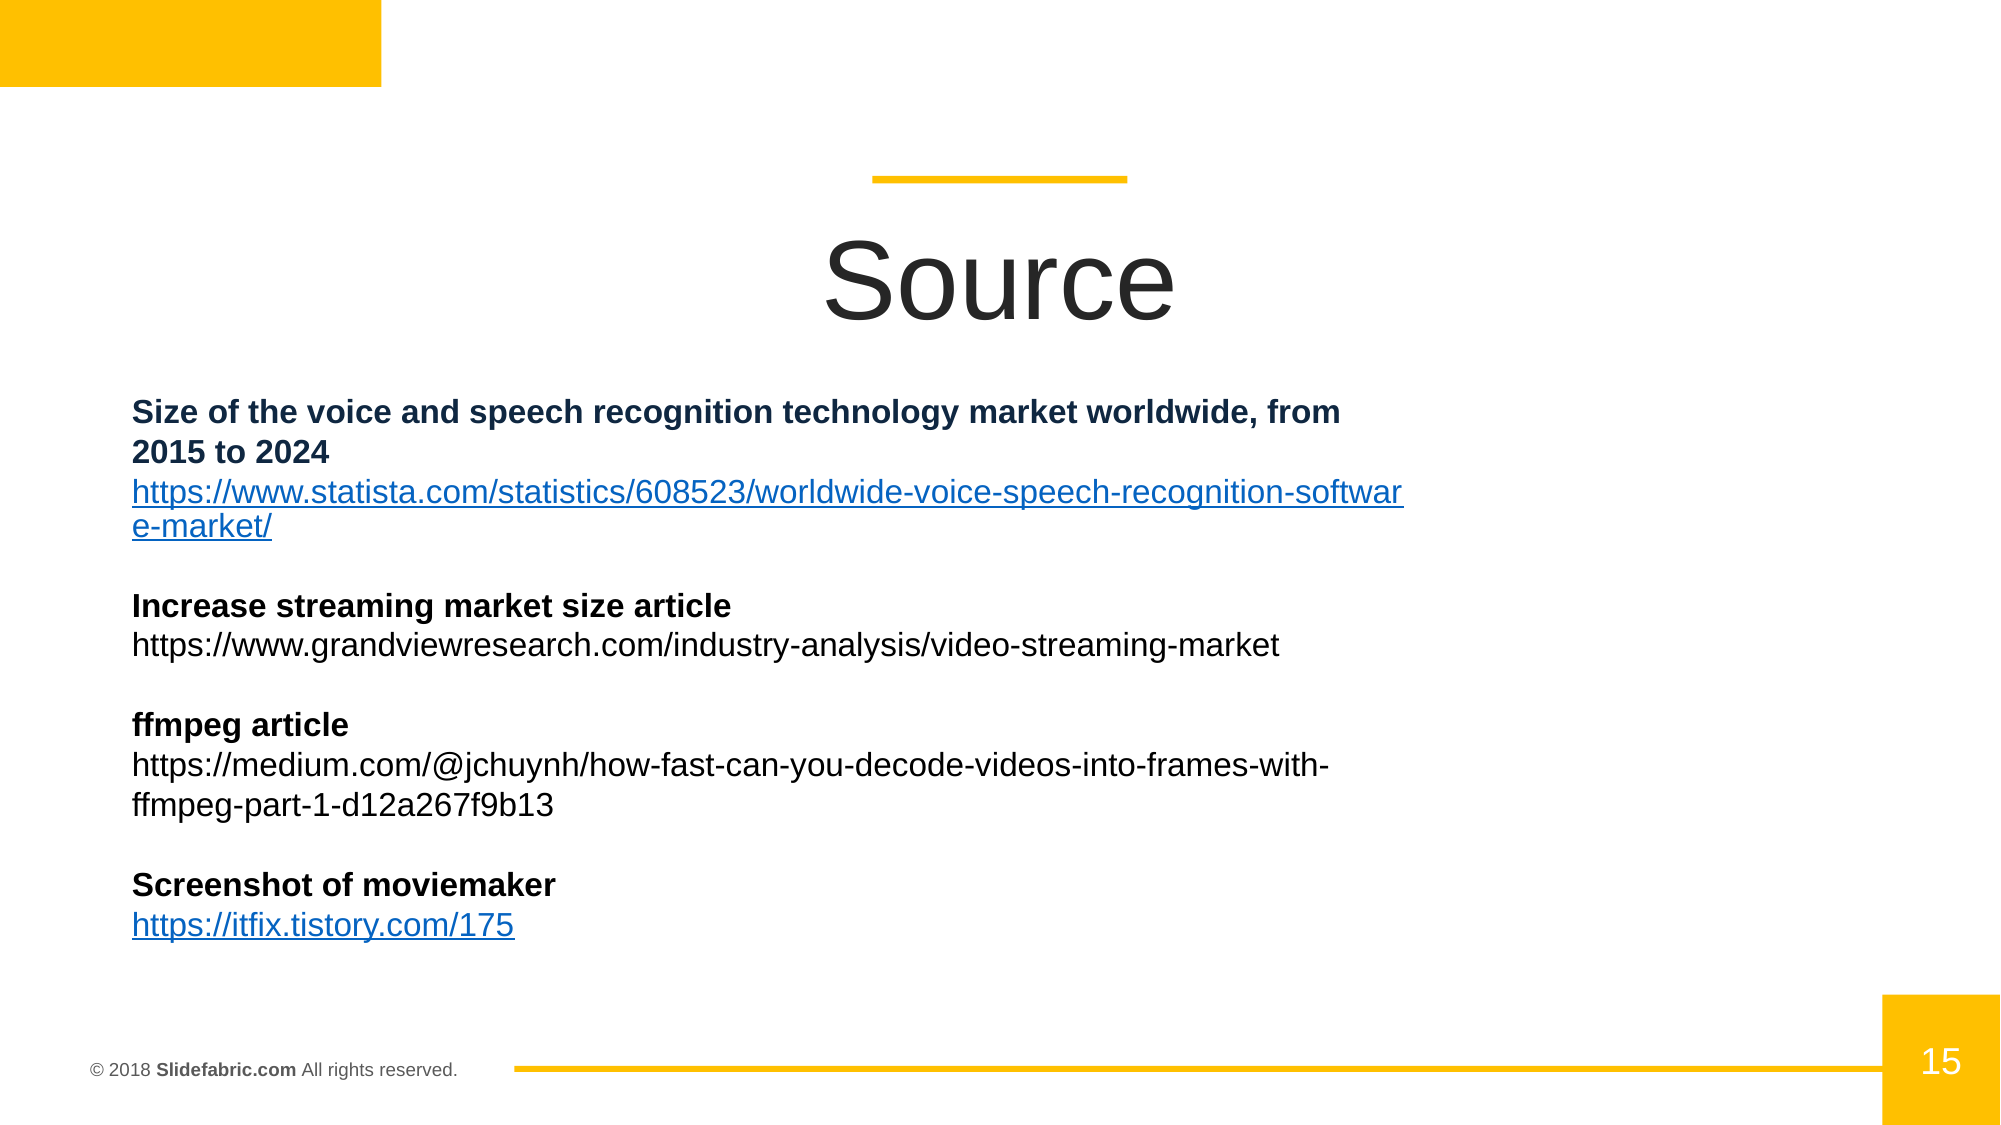

Source
Size of the voice and speech recognition technology market worldwide, from 2015 to 2024
https://www.statista.com/statistics/608523/worldwide-voice-speech-recognition-software-market/

Increase streaming market size article
https://www.grandviewresearch.com/industry-analysis/video-streaming-market

ffmpeg article
https://medium.com/@jchuynh/how-fast-can-you-decode-videos-into-frames-with-ffmpeg-part-1-d12a267f9b13

Screenshot of moviemaker
https://itfix.tistory.com/175